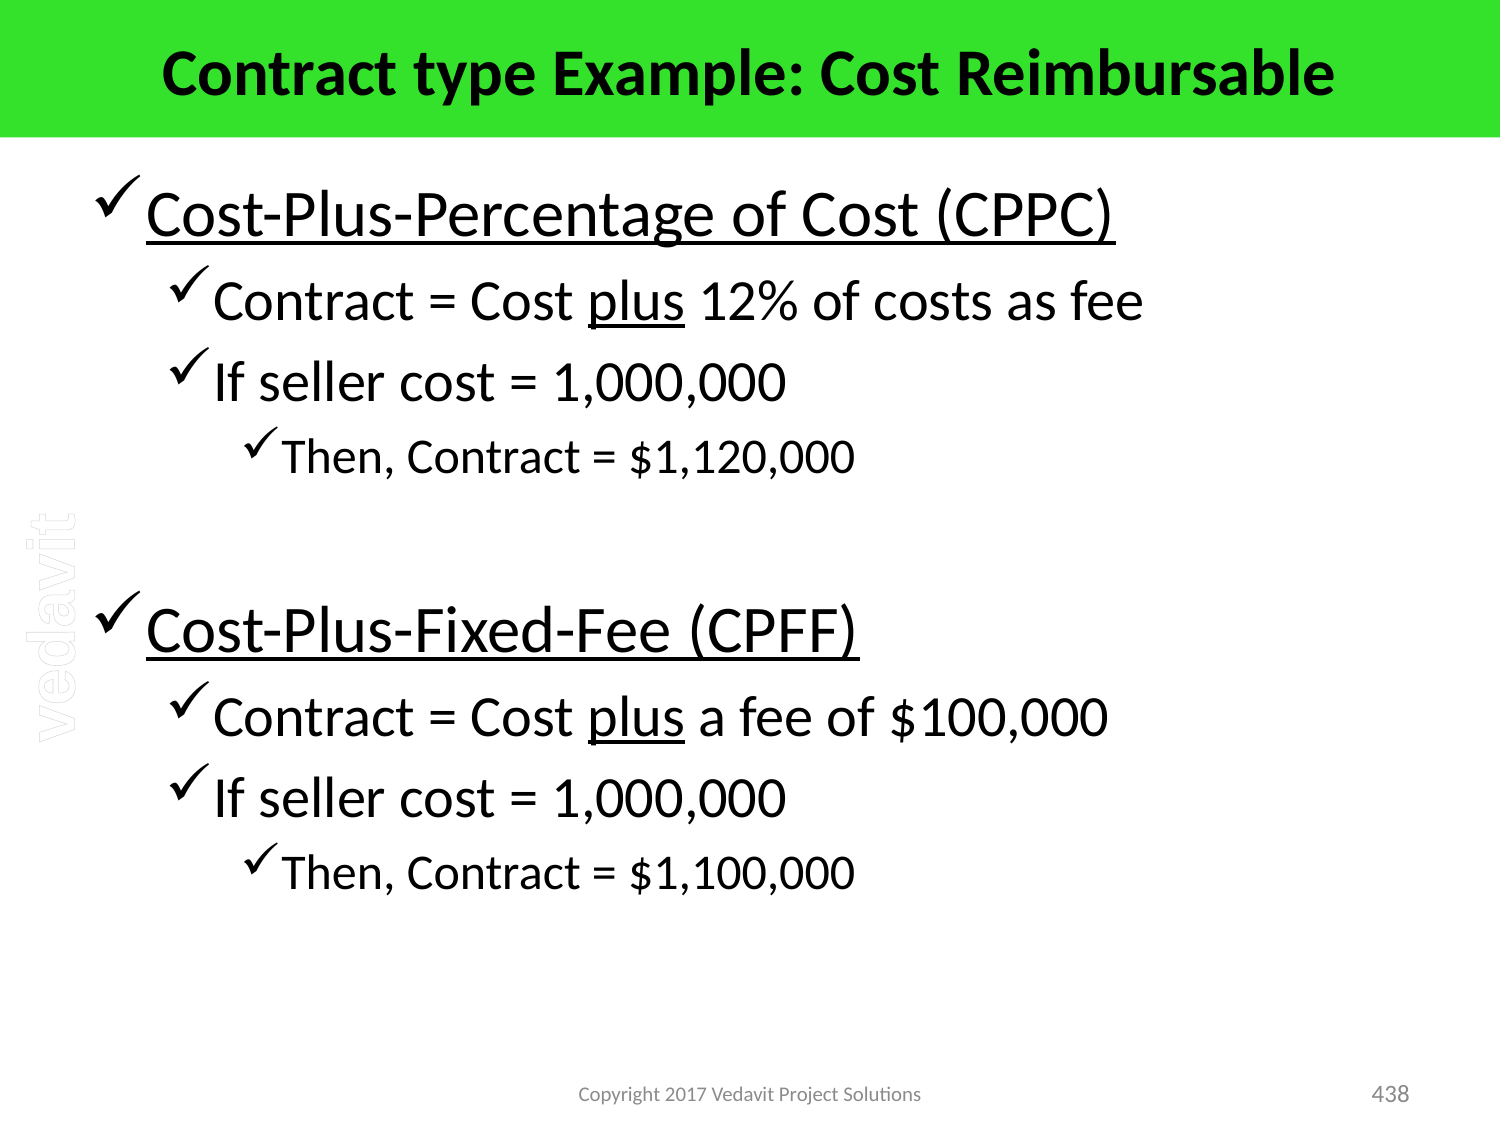

# Contract type Example: Cost Reimbursable
Cost-Plus-Percentage of Cost (CPPC)
Contract = Cost plus 12% of costs as fee
If seller cost = 1,000,000
Then, Contract = $1,120,000

Cost-Plus-Fixed-Fee (CPFF)
Contract = Cost plus a fee of $100,000
If seller cost = 1,000,000
Then, Contract = $1,100,000
Copyright 2017 Vedavit Project Solutions
438